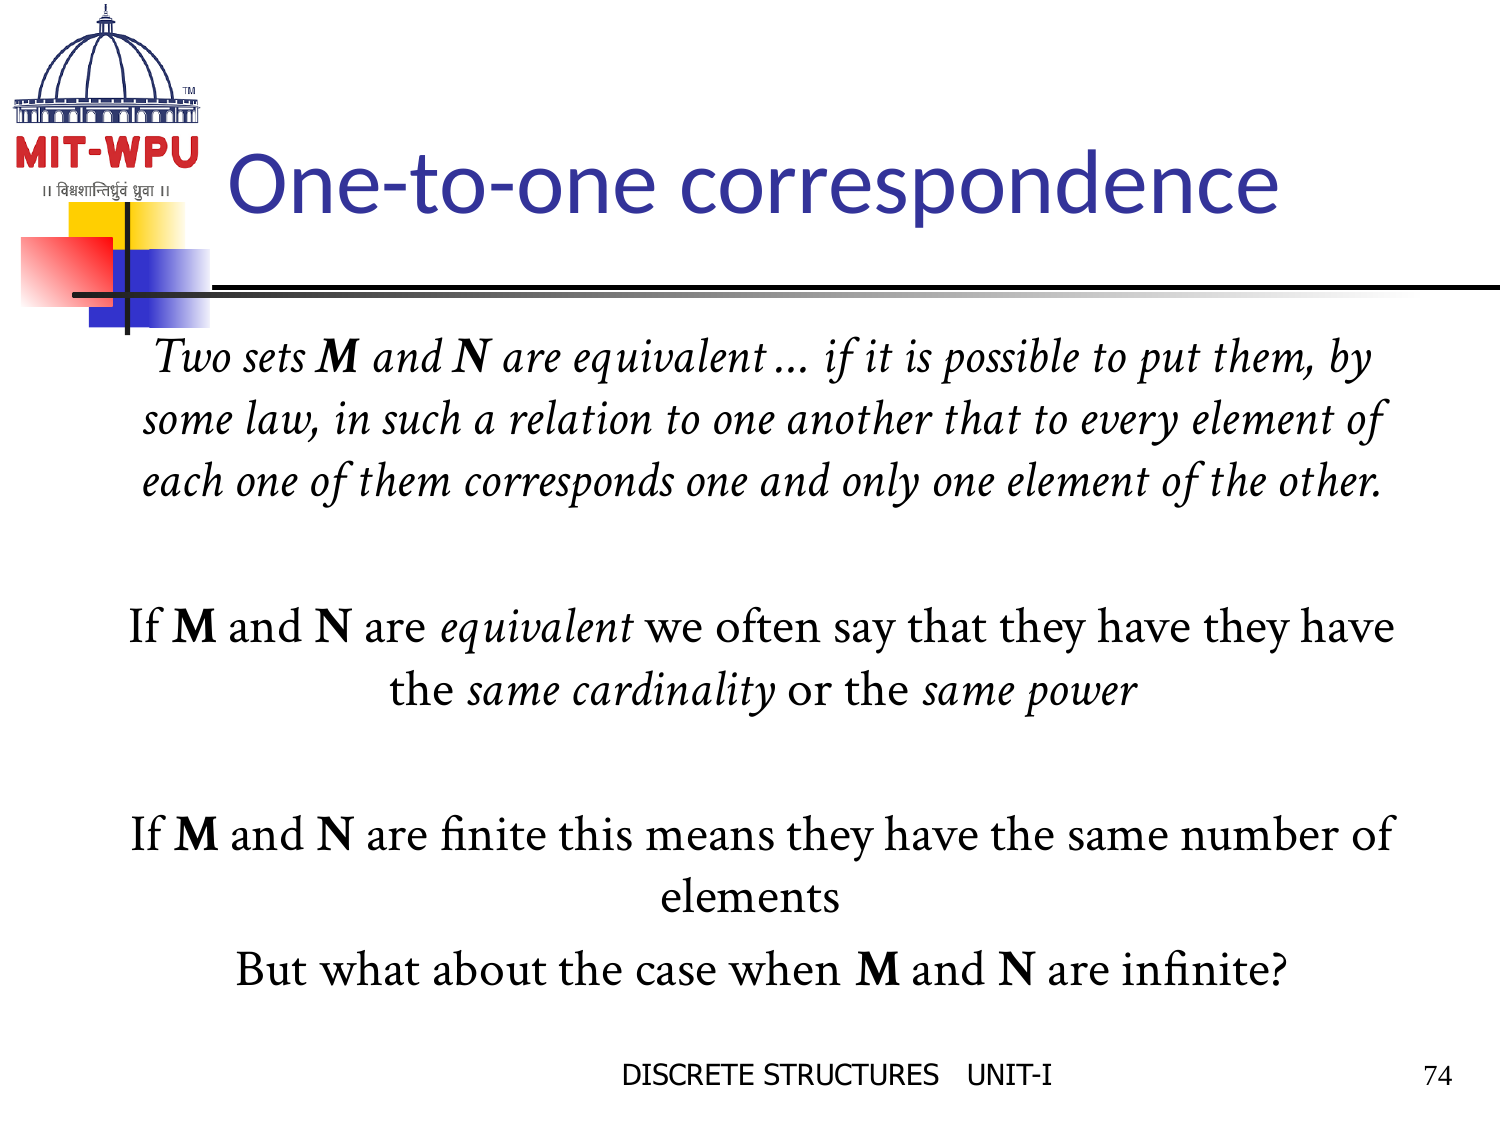

# One-to-one correspondence
Two sets M and N are equivalent … if it is possible to put them, by some law, in such a relation to one another that to every element of each one of them corresponds one and only one element of the other.

If M and N are equivalent we often say that they have they have the same cardinality or the same power

If M and N are finite this means they have the same number of elements
But what about the case when M and N are infinite?

DISCRETE STRUCTURES   UNIT-I
74